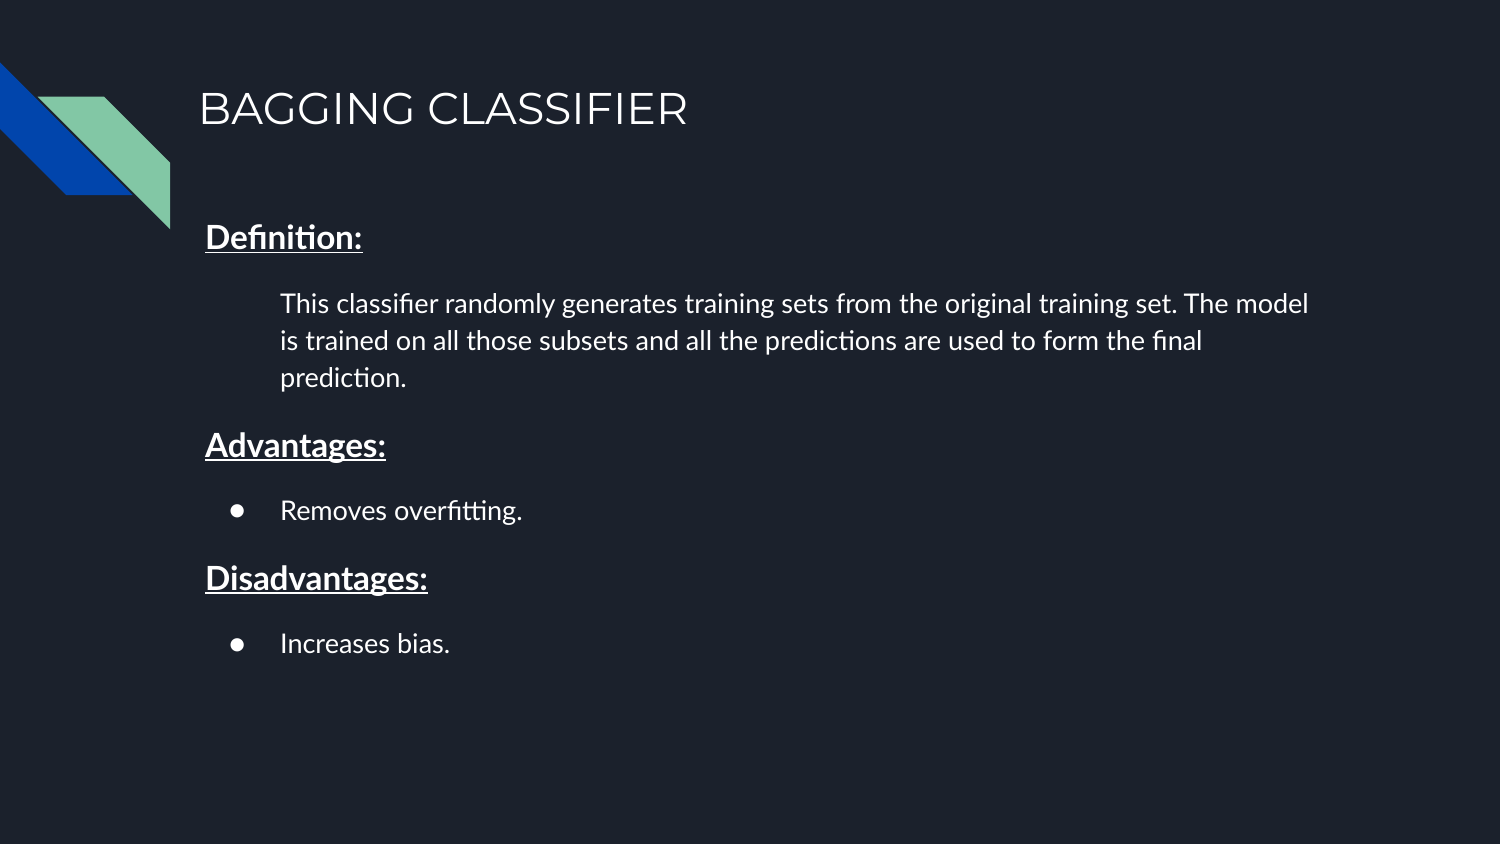

# BAGGING CLASSIFIER
Definition:
This classifier randomly generates training sets from the original training set. The model is trained on all those subsets and all the predictions are used to form the final prediction.
Advantages:
Removes overfitting.
Disadvantages:
Increases bias.